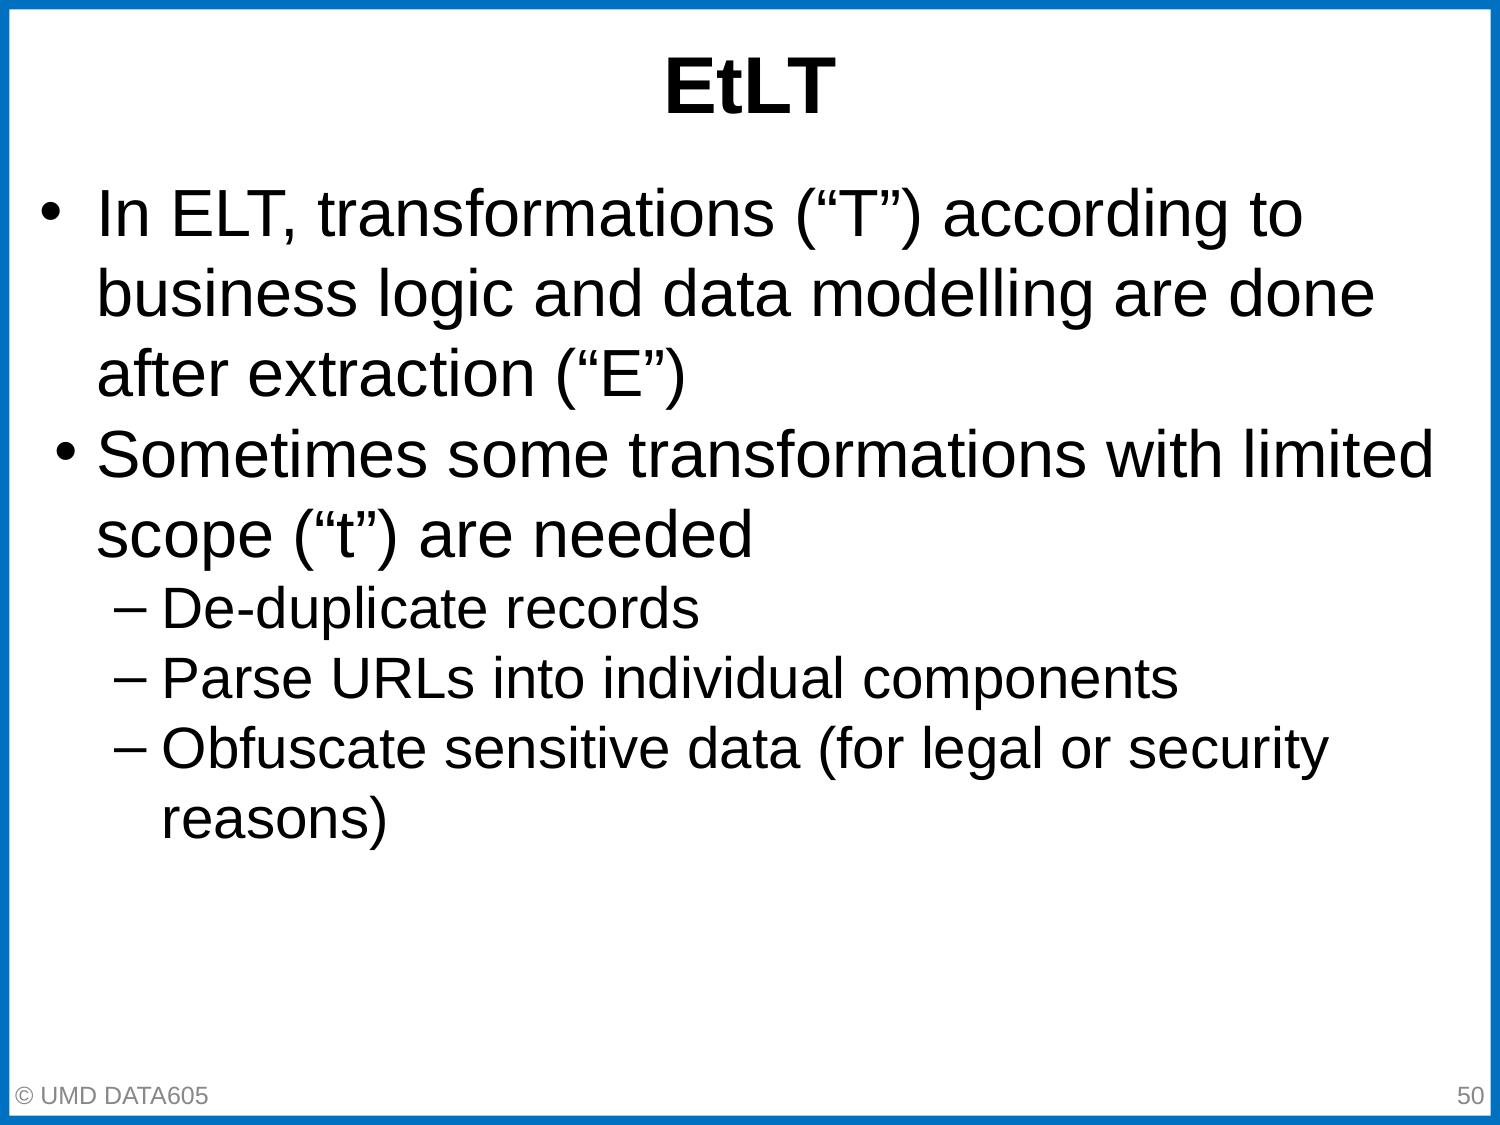

# EtLT
In ELT, transformations (“T”) according to business logic and data modelling are done after extraction (“E”)
Sometimes some transformations with limited scope (“t”) are needed
De-duplicate records
Parse URLs into individual components
Obfuscate sensitive data (for legal or security reasons)
© UMD DATA605
50